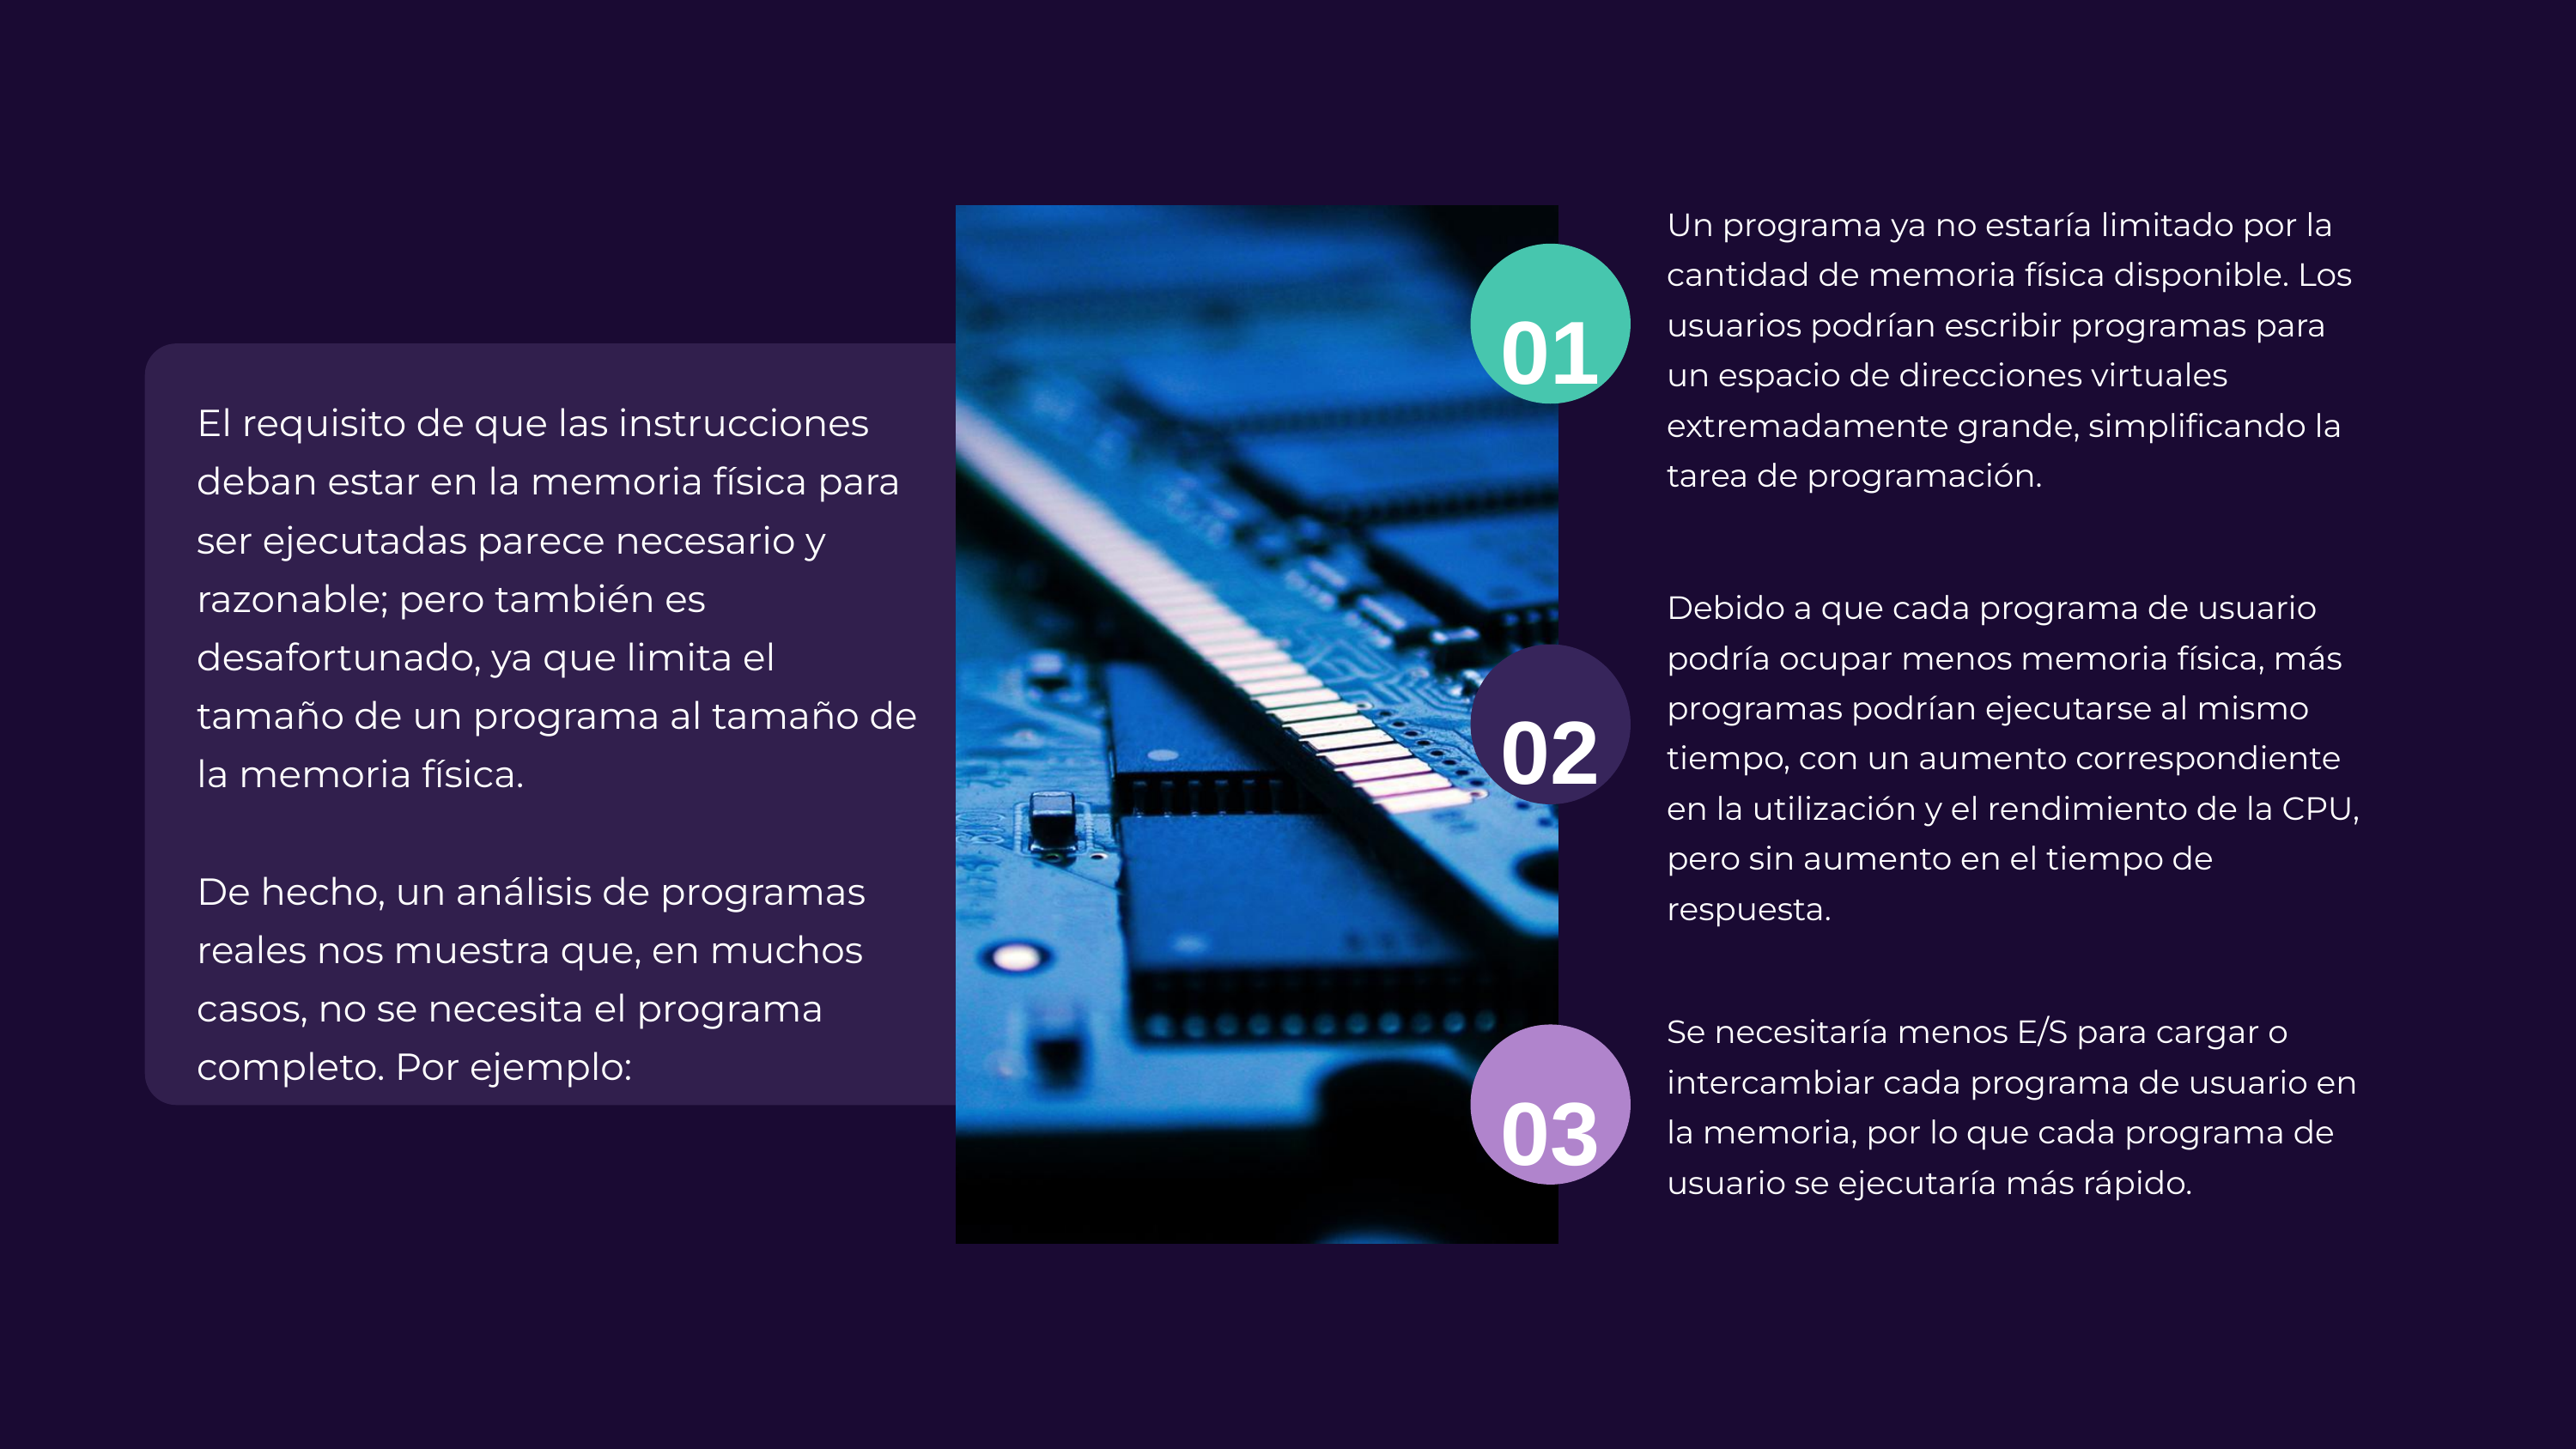

Un programa ya no estaría limitado por la cantidad de memoria física disponible. Los usuarios podrían escribir programas para un espacio de direcciones virtuales extremadamente grande, simplificando la tarea de programación.

01

El requisito de que las instrucciones deban estar en la memoria física para ser ejecutadas parece necesario y razonable; pero también es desafortunado, ya que limita el tamaño de un programa al tamaño de la memoria física.

De hecho, un análisis de programas reales nos muestra que, en muchos casos, no se necesita el programa completo. Por ejemplo:

Debido a que cada programa de usuario podría ocupar menos memoria física, más programas podrían ejecutarse al mismo tiempo, con un aumento correspondiente en la utilización y el rendimiento de la CPU, pero sin aumento en el tiempo de respuesta.

02
Se necesitaría menos E/S para cargar o intercambiar cada programa de usuario en la memoria, por lo que cada programa de usuario se ejecutaría más rápido.

03